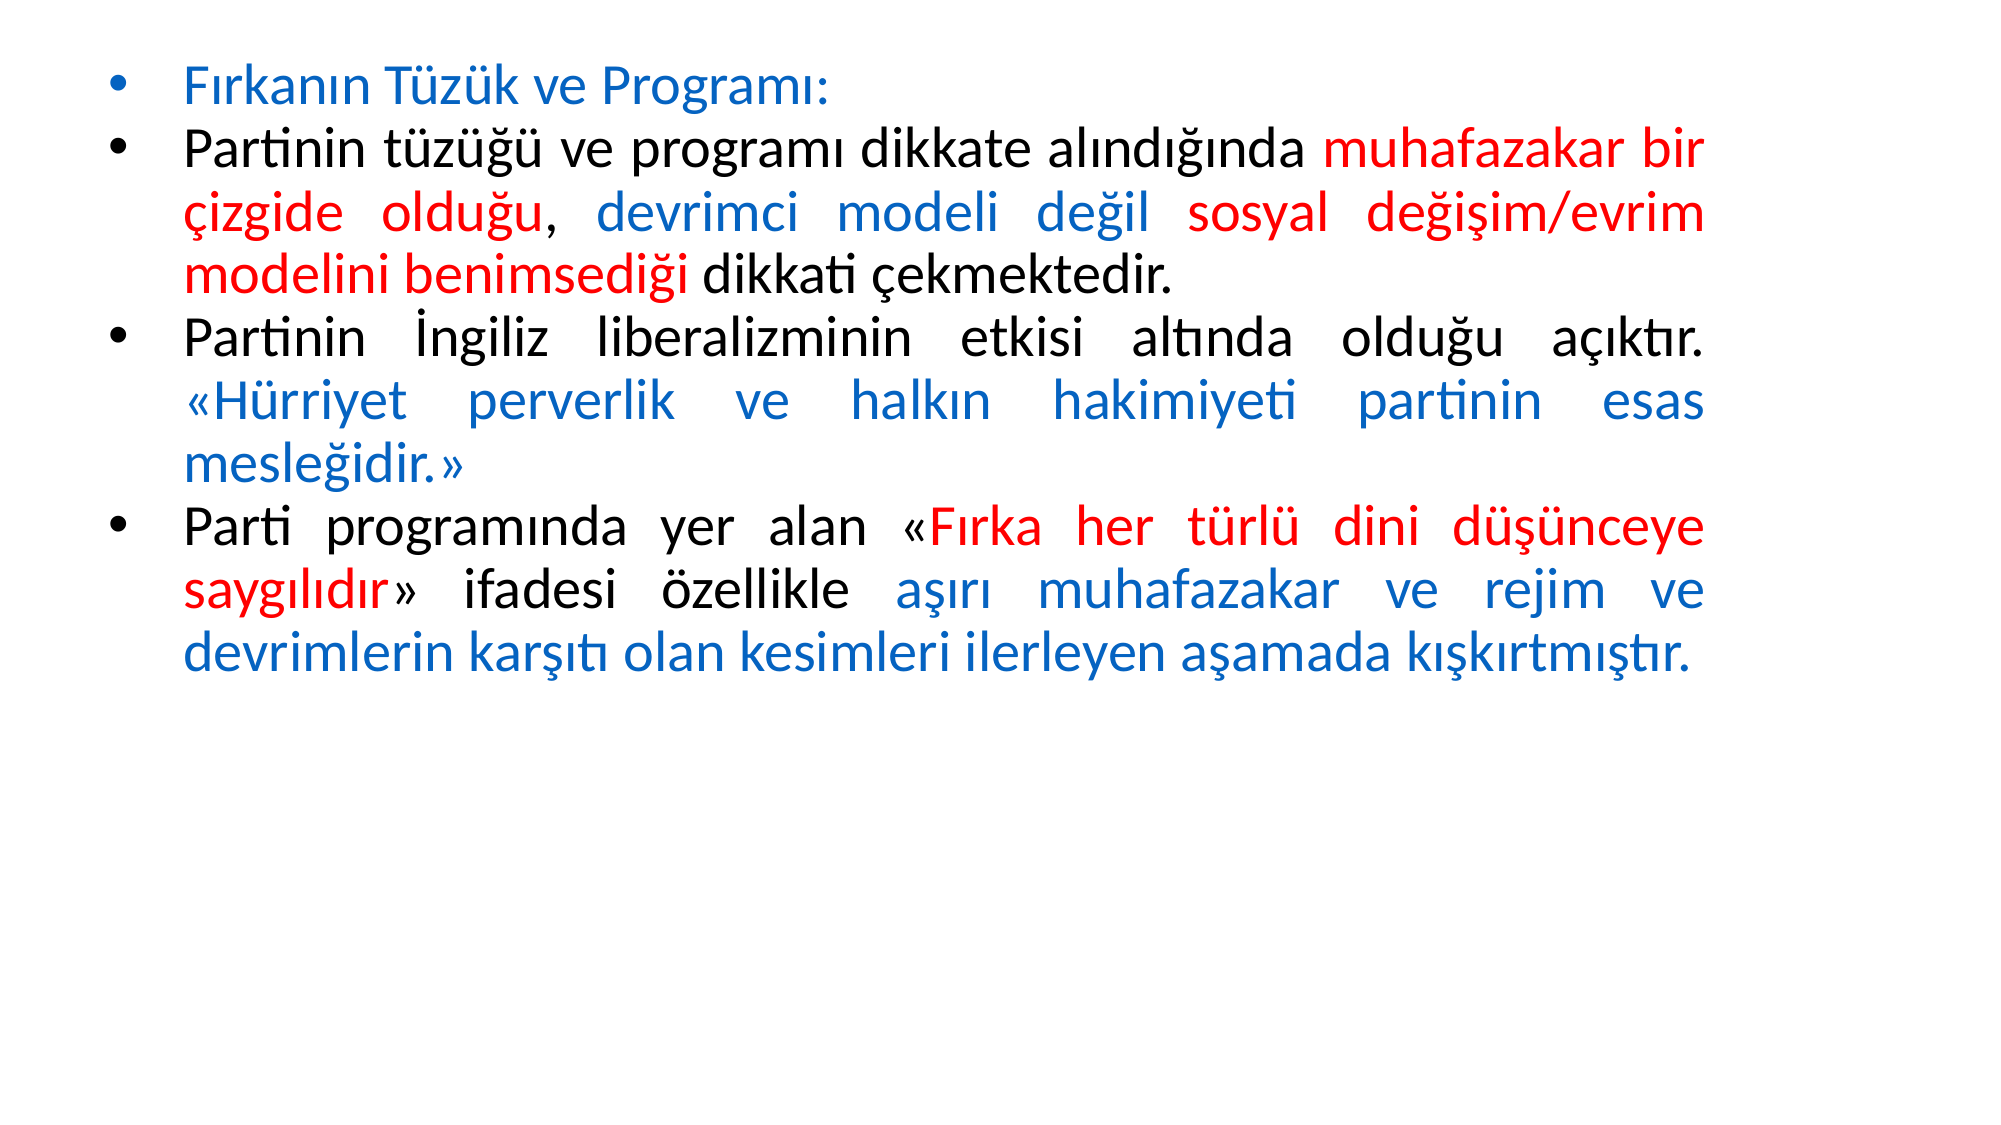

Fırkanın Tüzük ve Programı:
Partinin tüzüğü ve programı dikkate alındığında muhafazakar bir çizgide olduğu, devrimci modeli değil sosyal değişim/evrim modelini benimsediği dikkati çekmektedir.
Partinin İngiliz liberalizminin etkisi altında olduğu açıktır. «Hürriyet perverlik ve halkın hakimiyeti partinin esas mesleğidir.»
Parti programında yer alan «Fırka her türlü dini düşünceye saygılıdır» ifadesi özellikle aşırı muhafazakar ve rejim ve devrimlerin karşıtı olan kesimleri ilerleyen aşamada kışkırtmıştır.